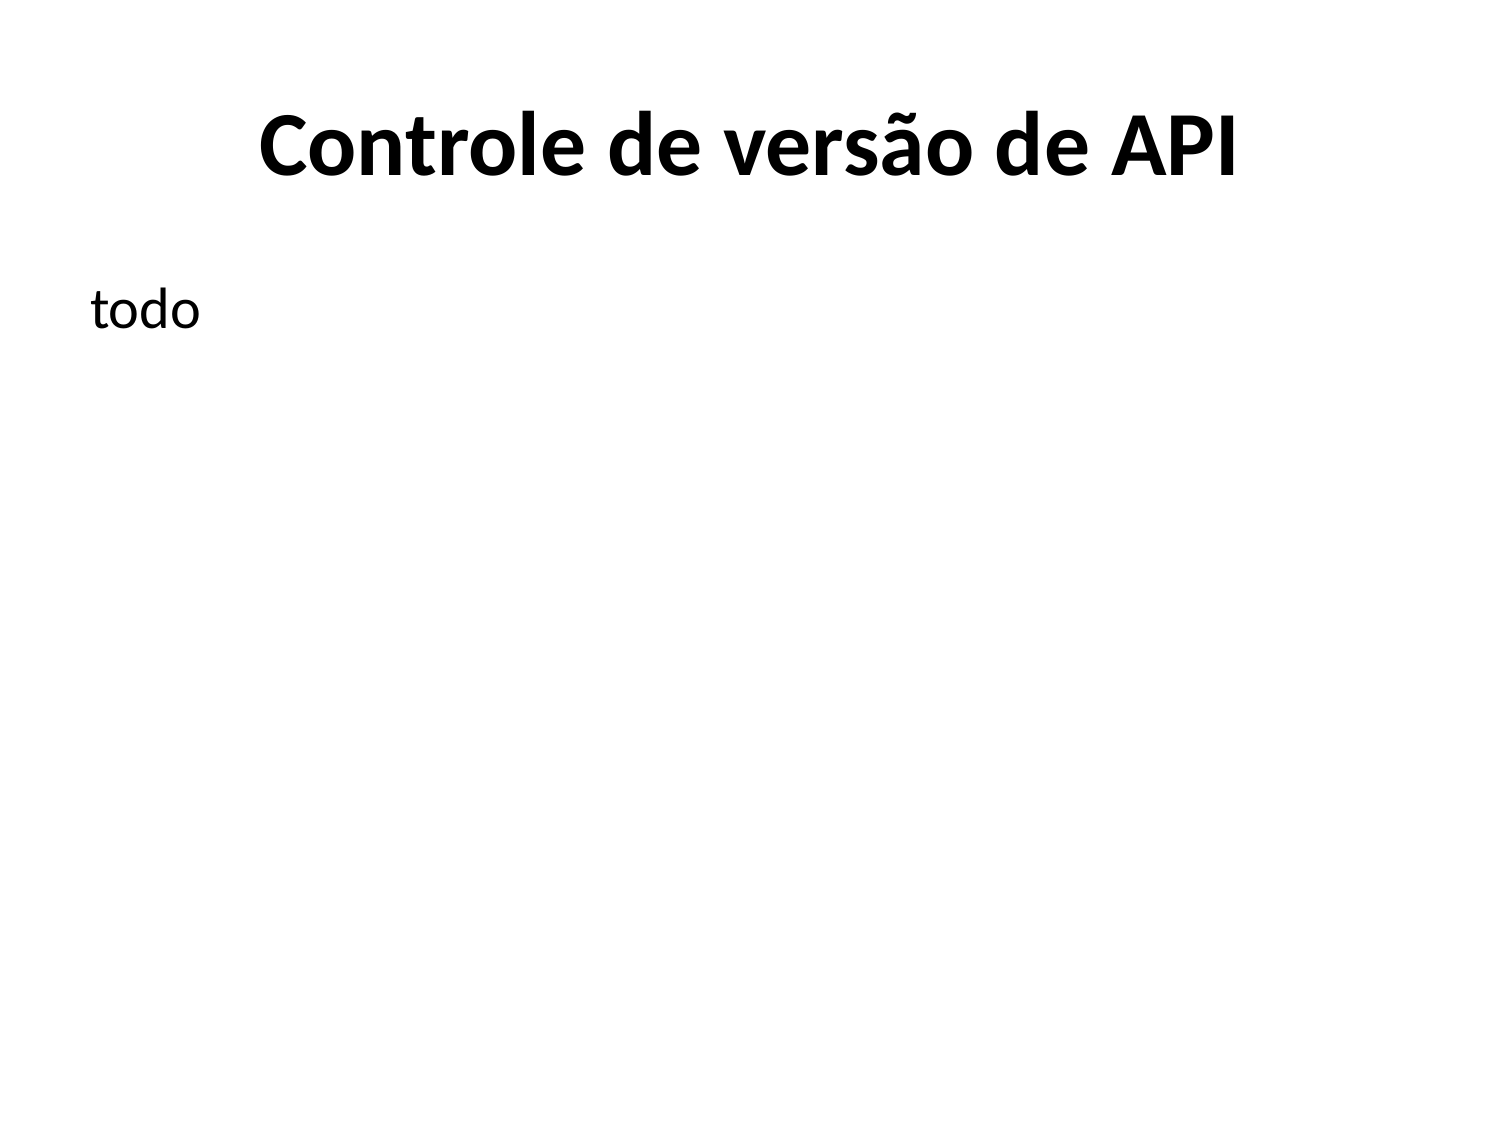

# Controle de versão de API
todo